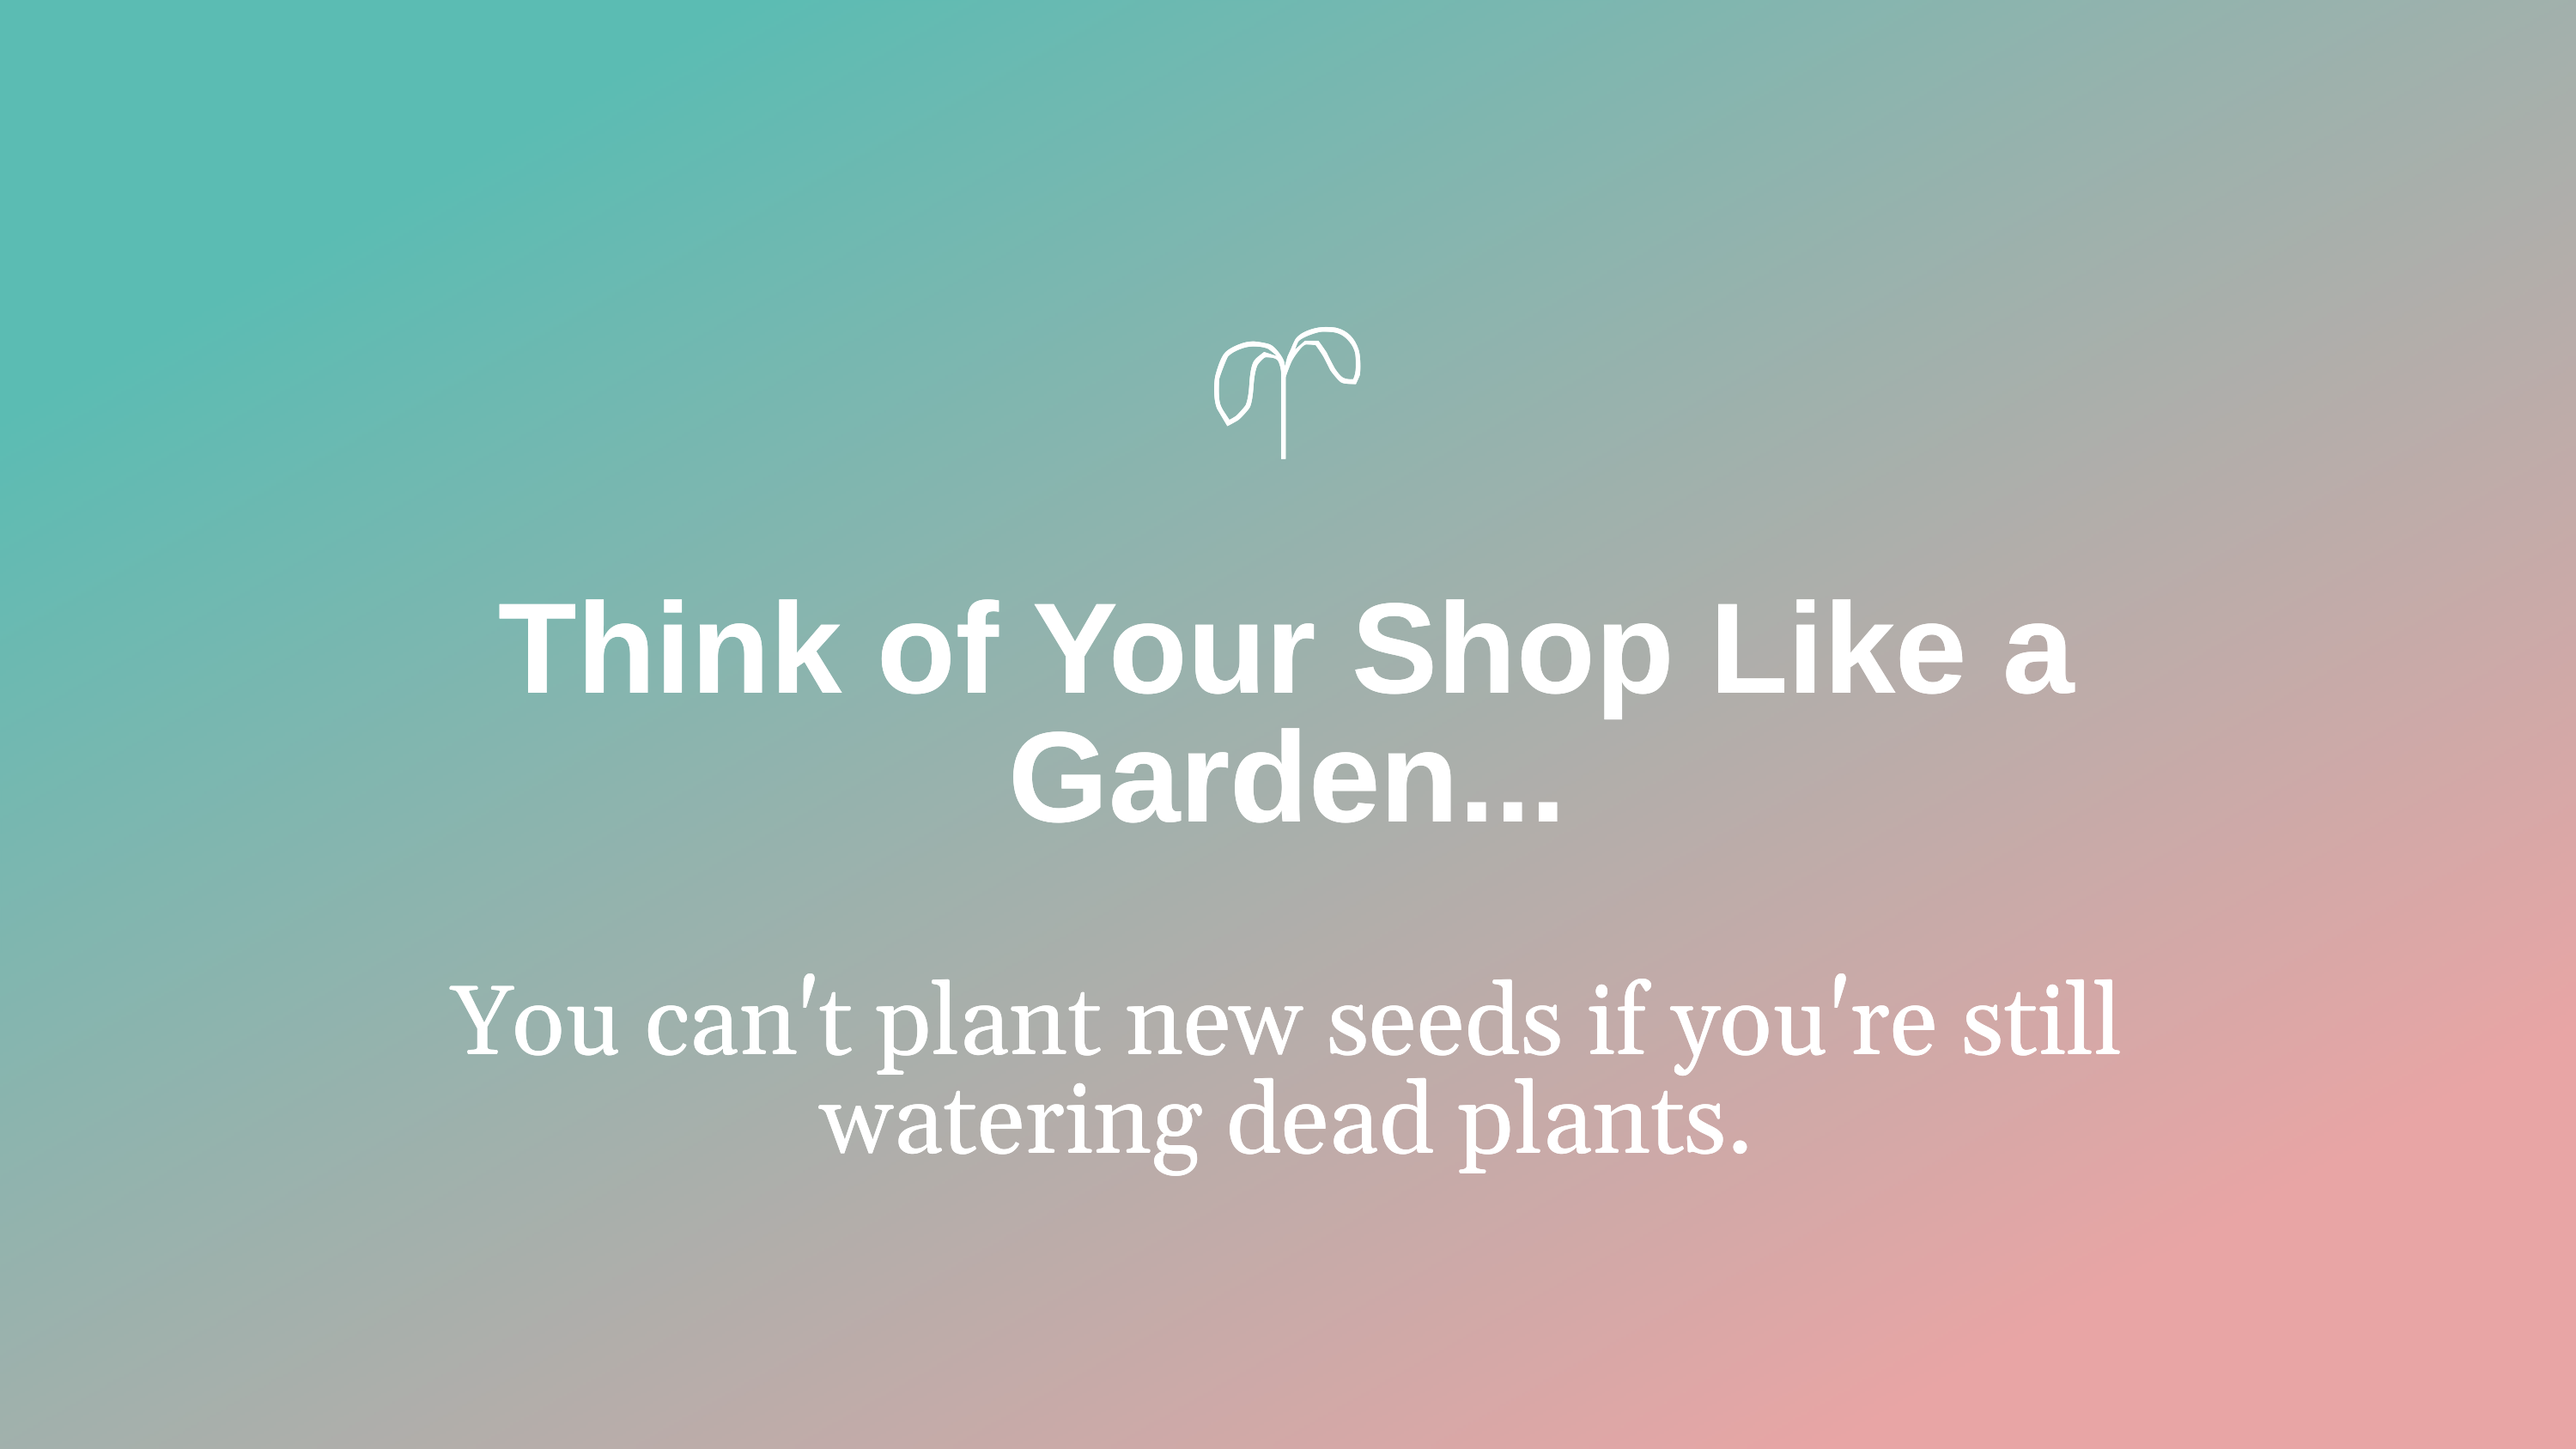

🌱

Think of Your Shop Like a Garden...

You can't plant new seeds if you're still watering dead plants.
🌱

Think of Your Shop Like a Garden...

You can't plant new seeds if you're still watering dead plants.